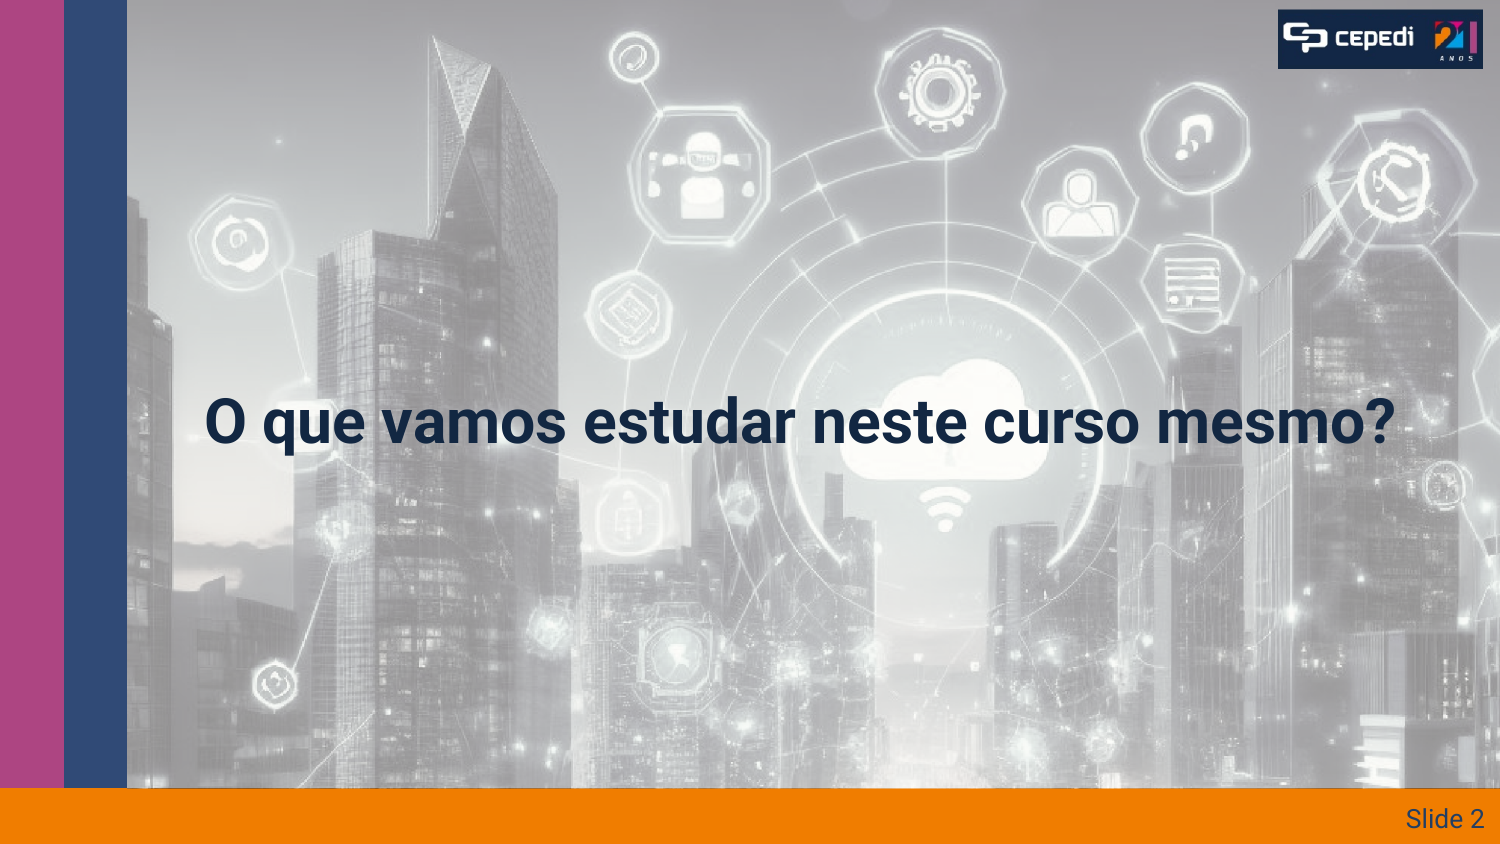

# O que vamos estudar neste curso mesmo?
Slide 2